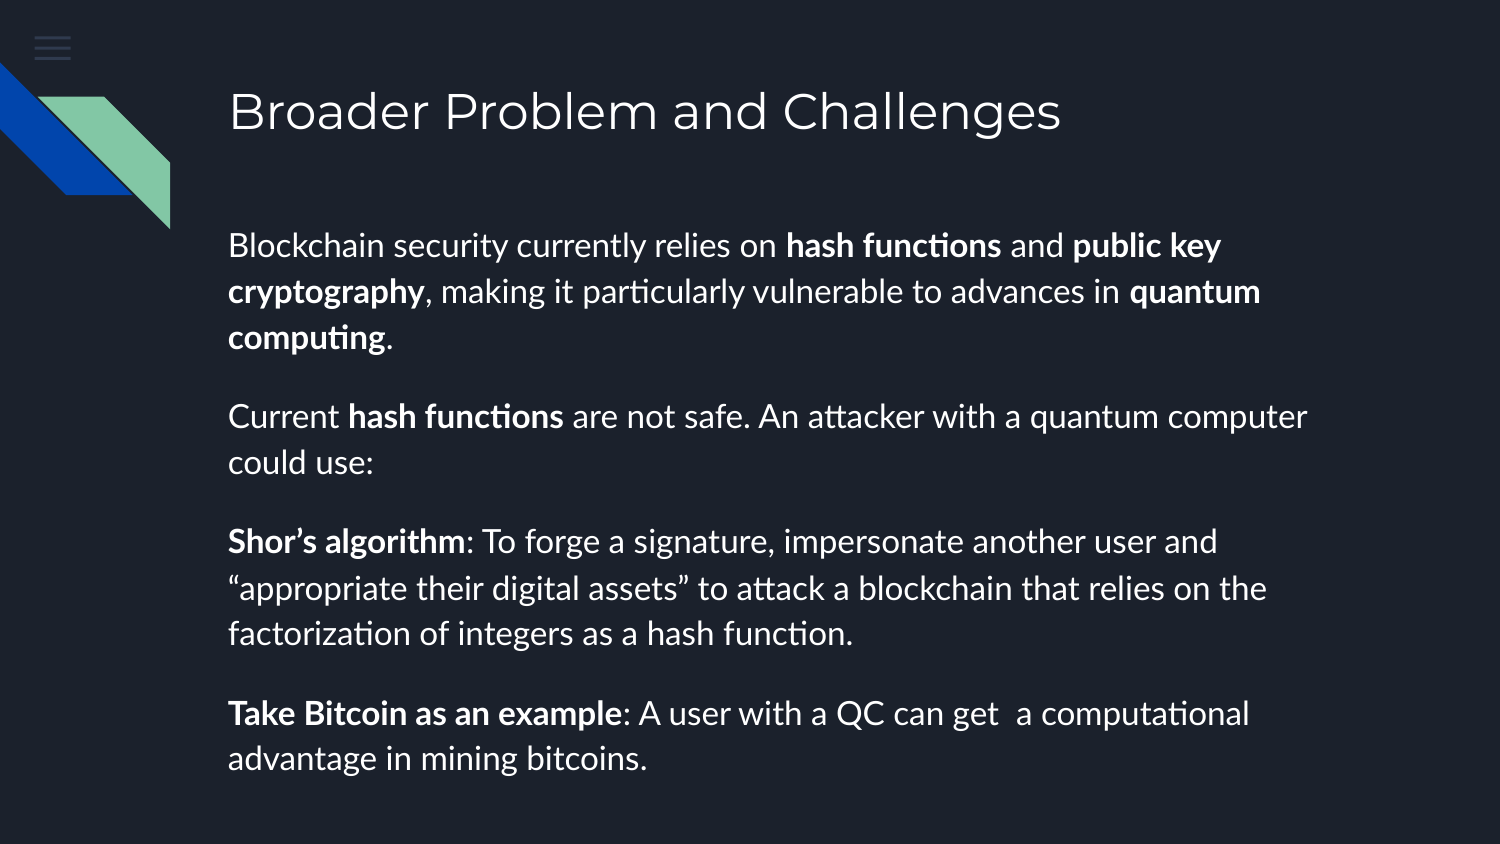

# Broader Problem and Challenges
Blockchain security currently relies on hash functions and public key cryptography, making it particularly vulnerable to advances in quantum computing.
Current hash functions are not safe. An attacker with a quantum computer could use:
Shor’s algorithm: To forge a signature, impersonate another user and “appropriate their digital assets” to attack a blockchain that relies on the factorization of integers as a hash function.
Take Bitcoin as an example: A user with a QC can get  a computational advantage in mining bitcoins.